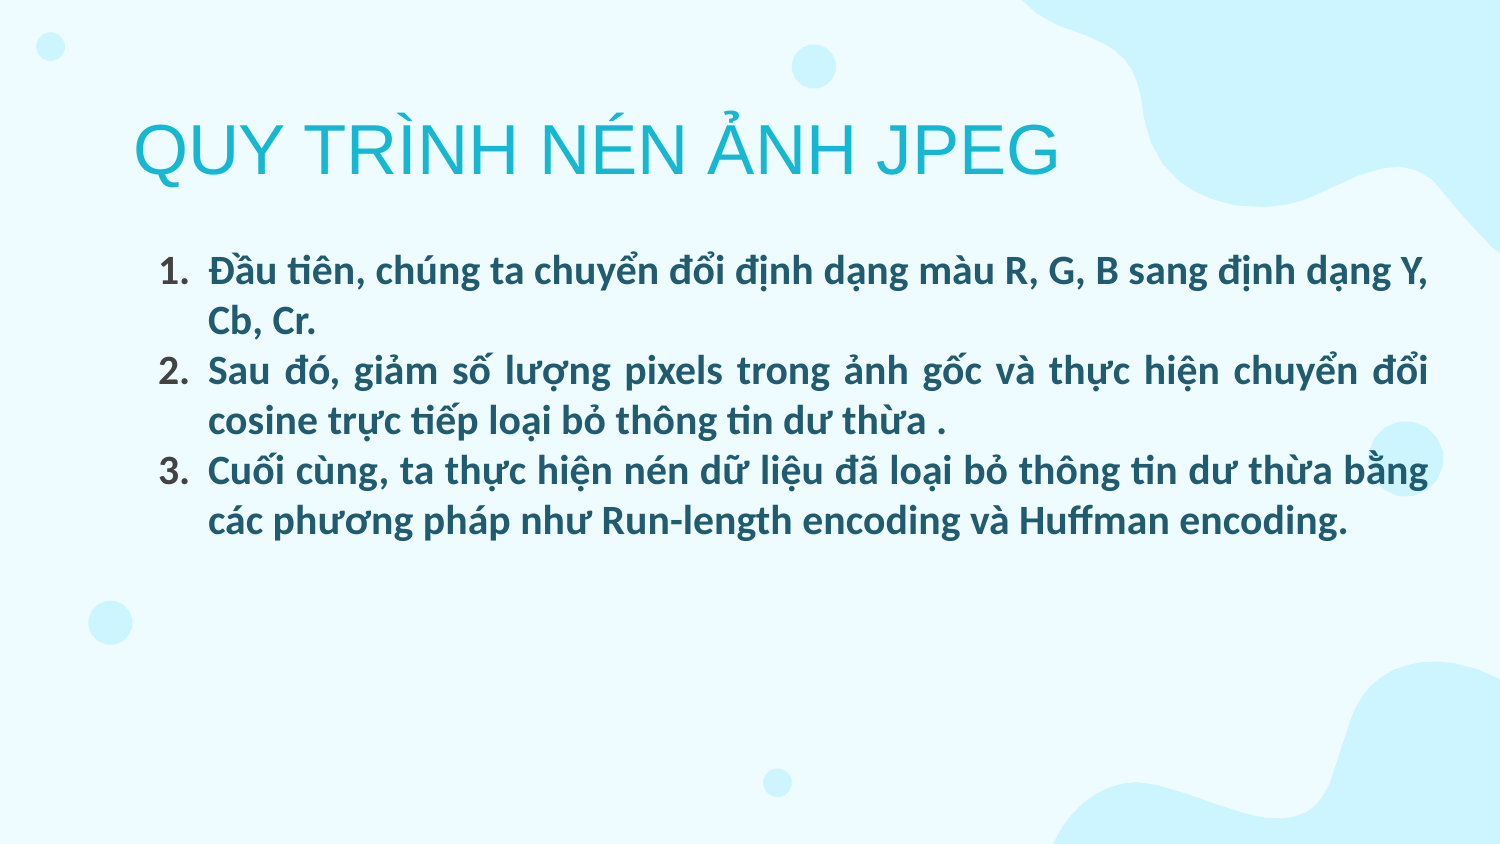

# QUY TRÌNH NÉN ẢNH JPEG
Đầu tiên, chúng ta chuyển đổi định dạng màu R, G, B sang định dạng Y, Cb, Cr.
Sau đó, giảm số lượng pixels trong ảnh gốc và thực hiện chuyển đổi cosine trực tiếp loại bỏ thông tin dư thừa .
Cuối cùng, ta thực hiện nén dữ liệu đã loại bỏ thông tin dư thừa bằng các phương pháp như Run-length encoding và Huffman encoding.